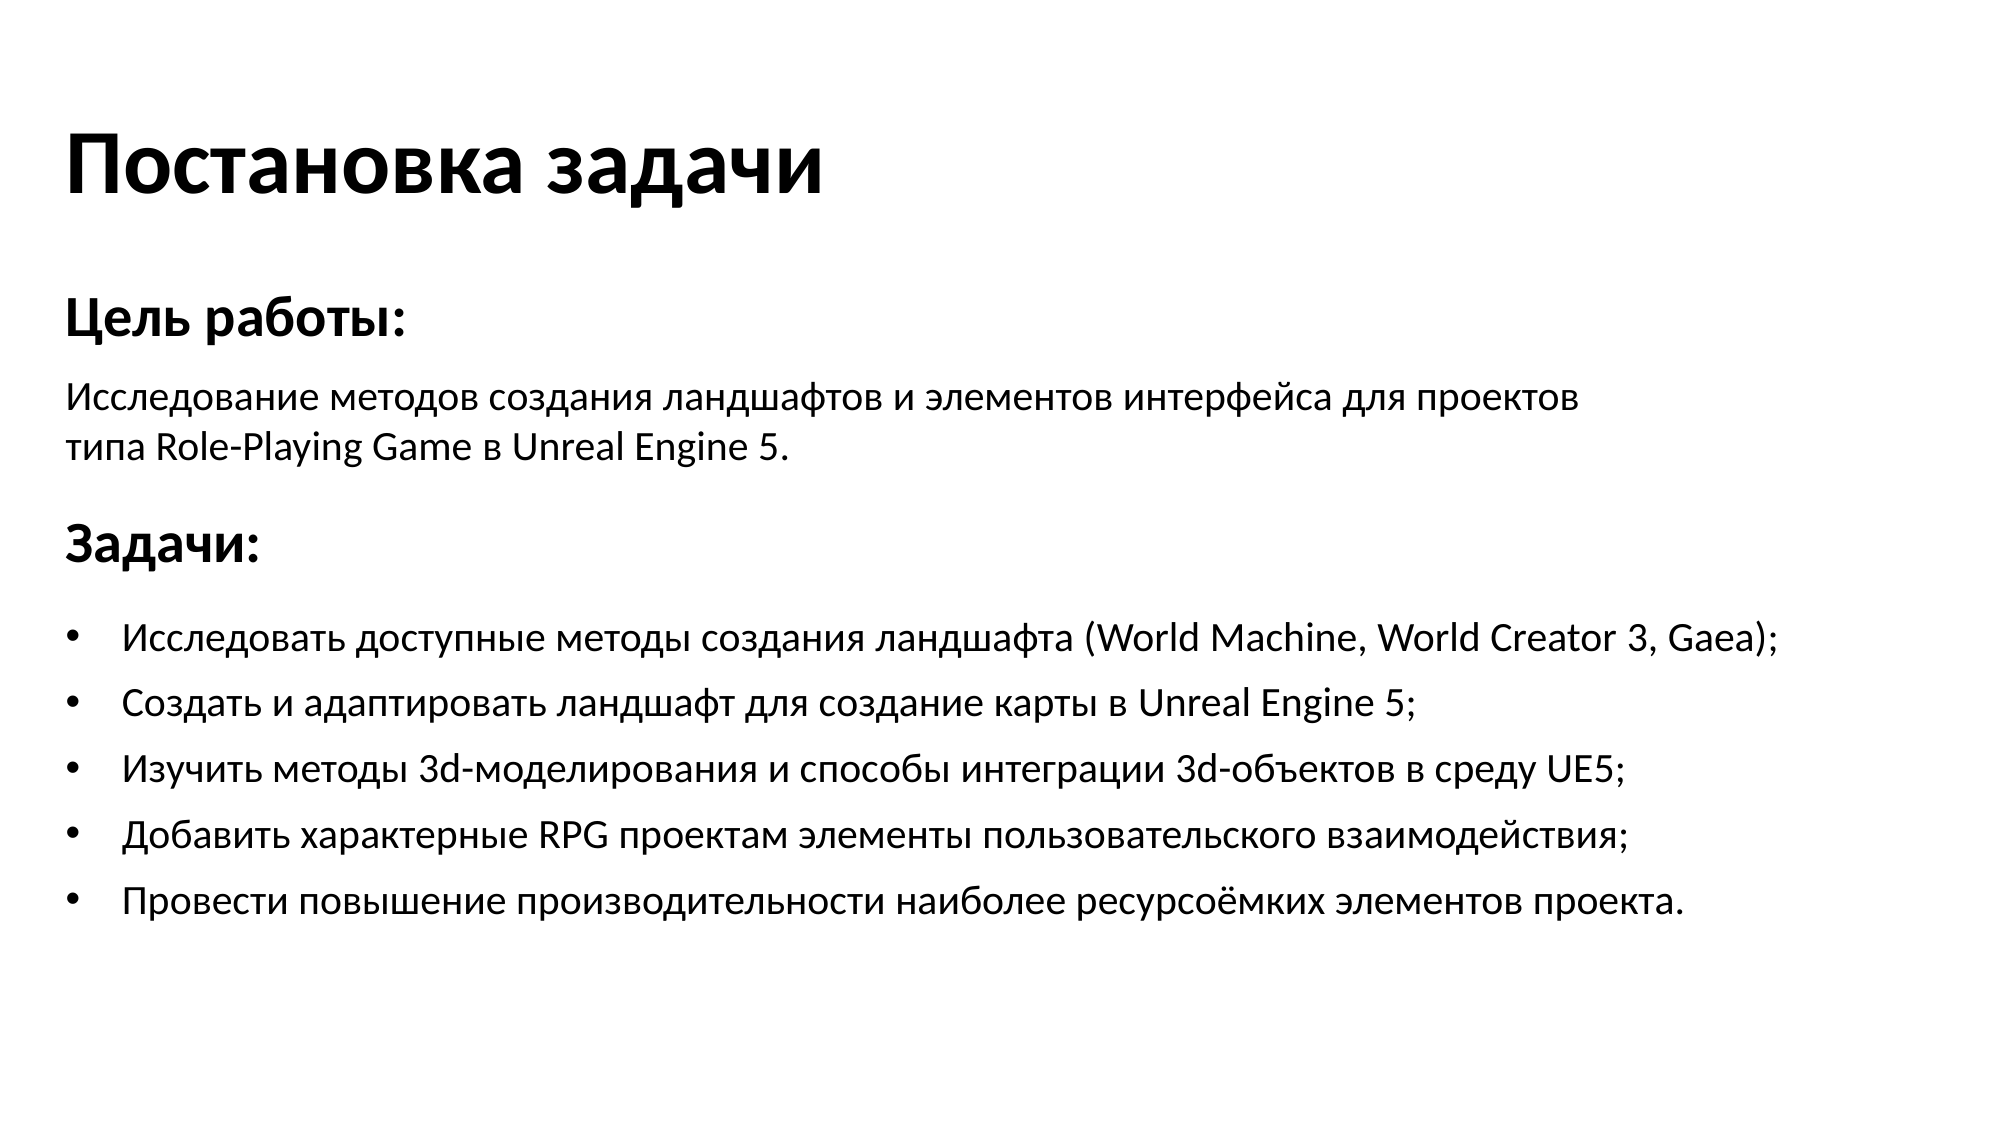

# Постановка задачи
Цель работы:
Исследование методов создания ландшафтов и элементов интерфейса для проектов типа Role-Playing Game в Unreal Engine 5.

Задачи:
Исследовать доступные методы создания ландшафта (World Machine, World Creator 3, Gaea);
Создать и адаптировать ландшафт для создание карты в Unreal Engine 5;
Изучить методы 3d-моделирования и способы интеграции 3d-объектов в среду UE5;
Добавить характерные RPG проектам элементы пользовательского взаимодействия;
Провести повышение производительности наиболее ресурсоёмких элементов проекта.